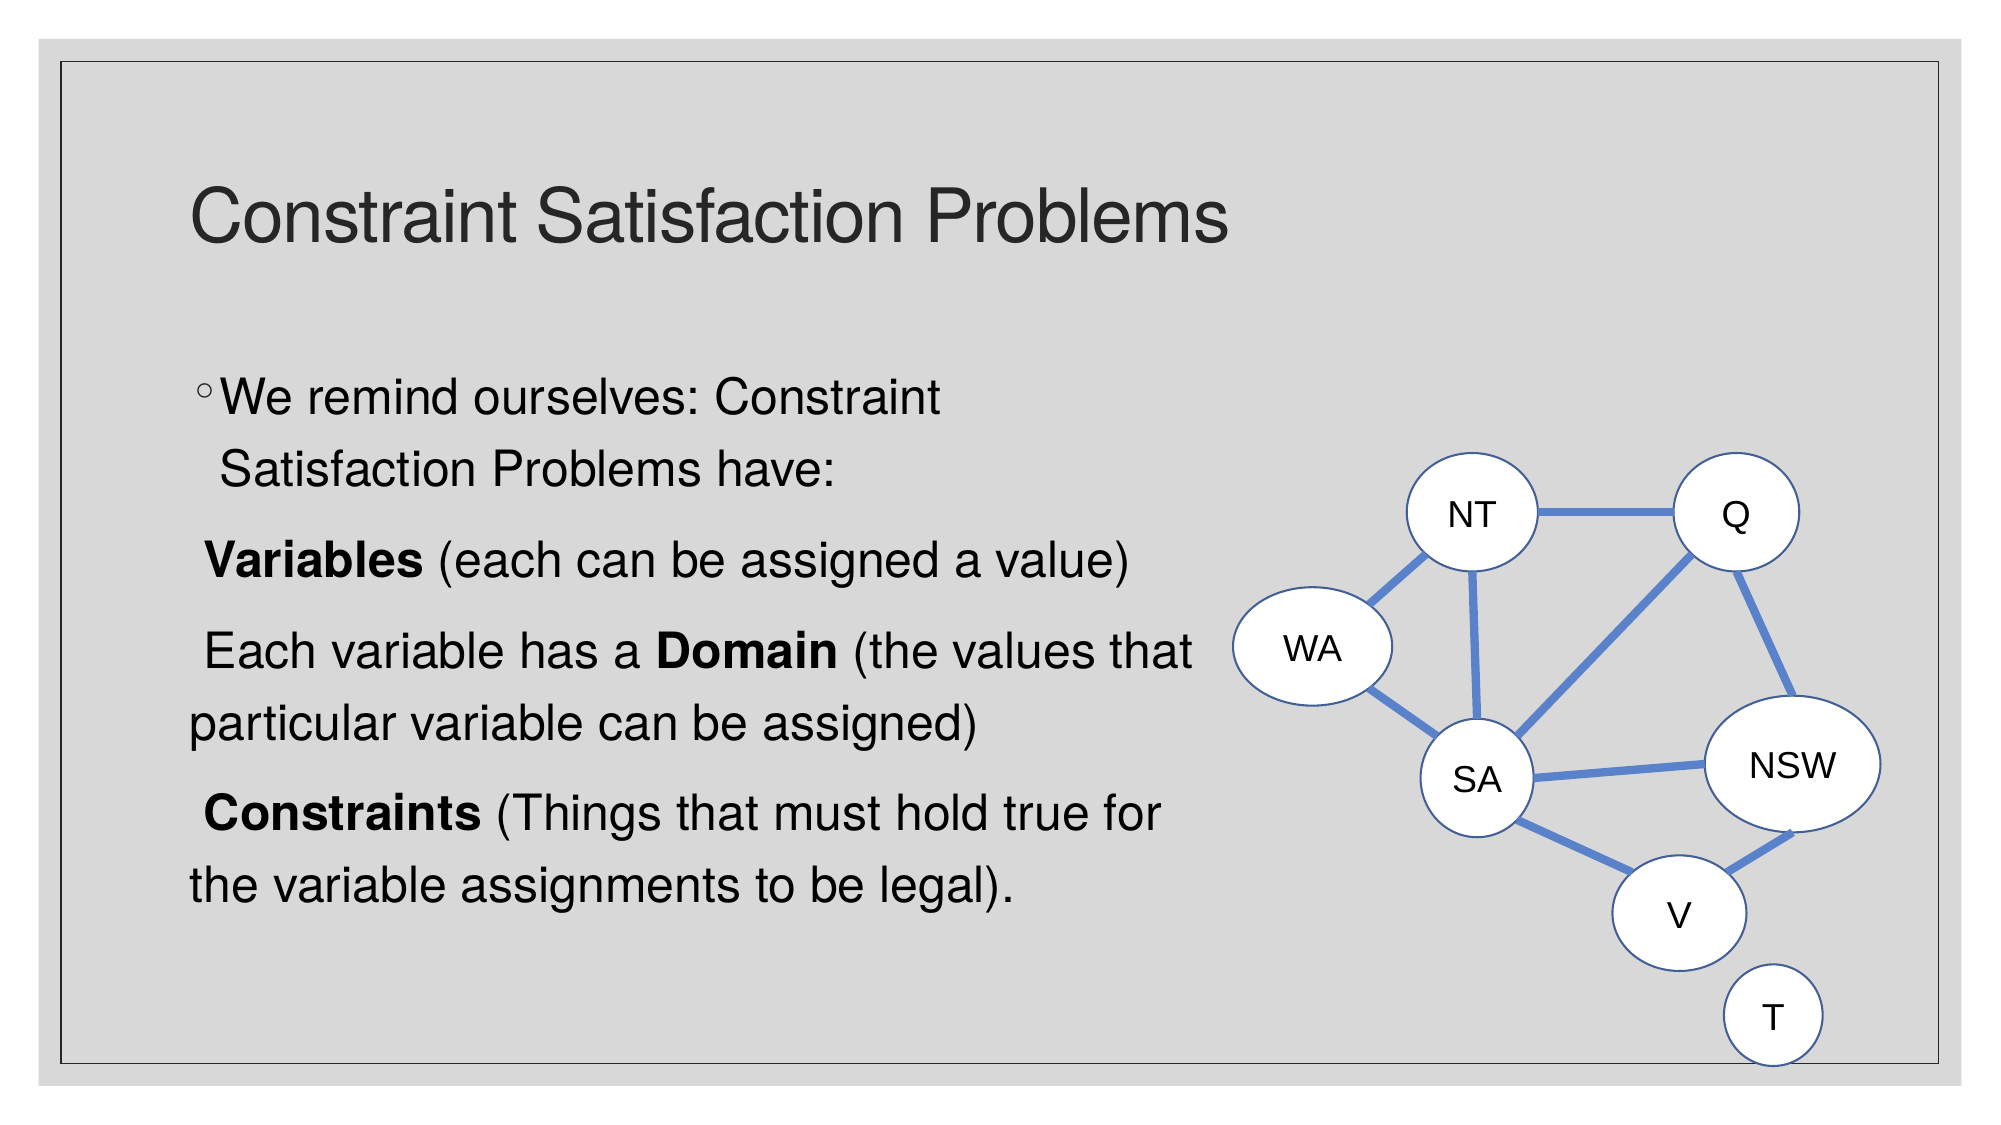

# Constraint Satisfaction Problems
We remind ourselves: Constraint Satisfaction Problems have:
 Variables (each can be assigned a value)
 Each variable has a Domain (the values that particular variable can be assigned)
 Constraints (Things that must hold true for the variable assignments to be legal).
NT
Q
WA
NSW
SA
V
T